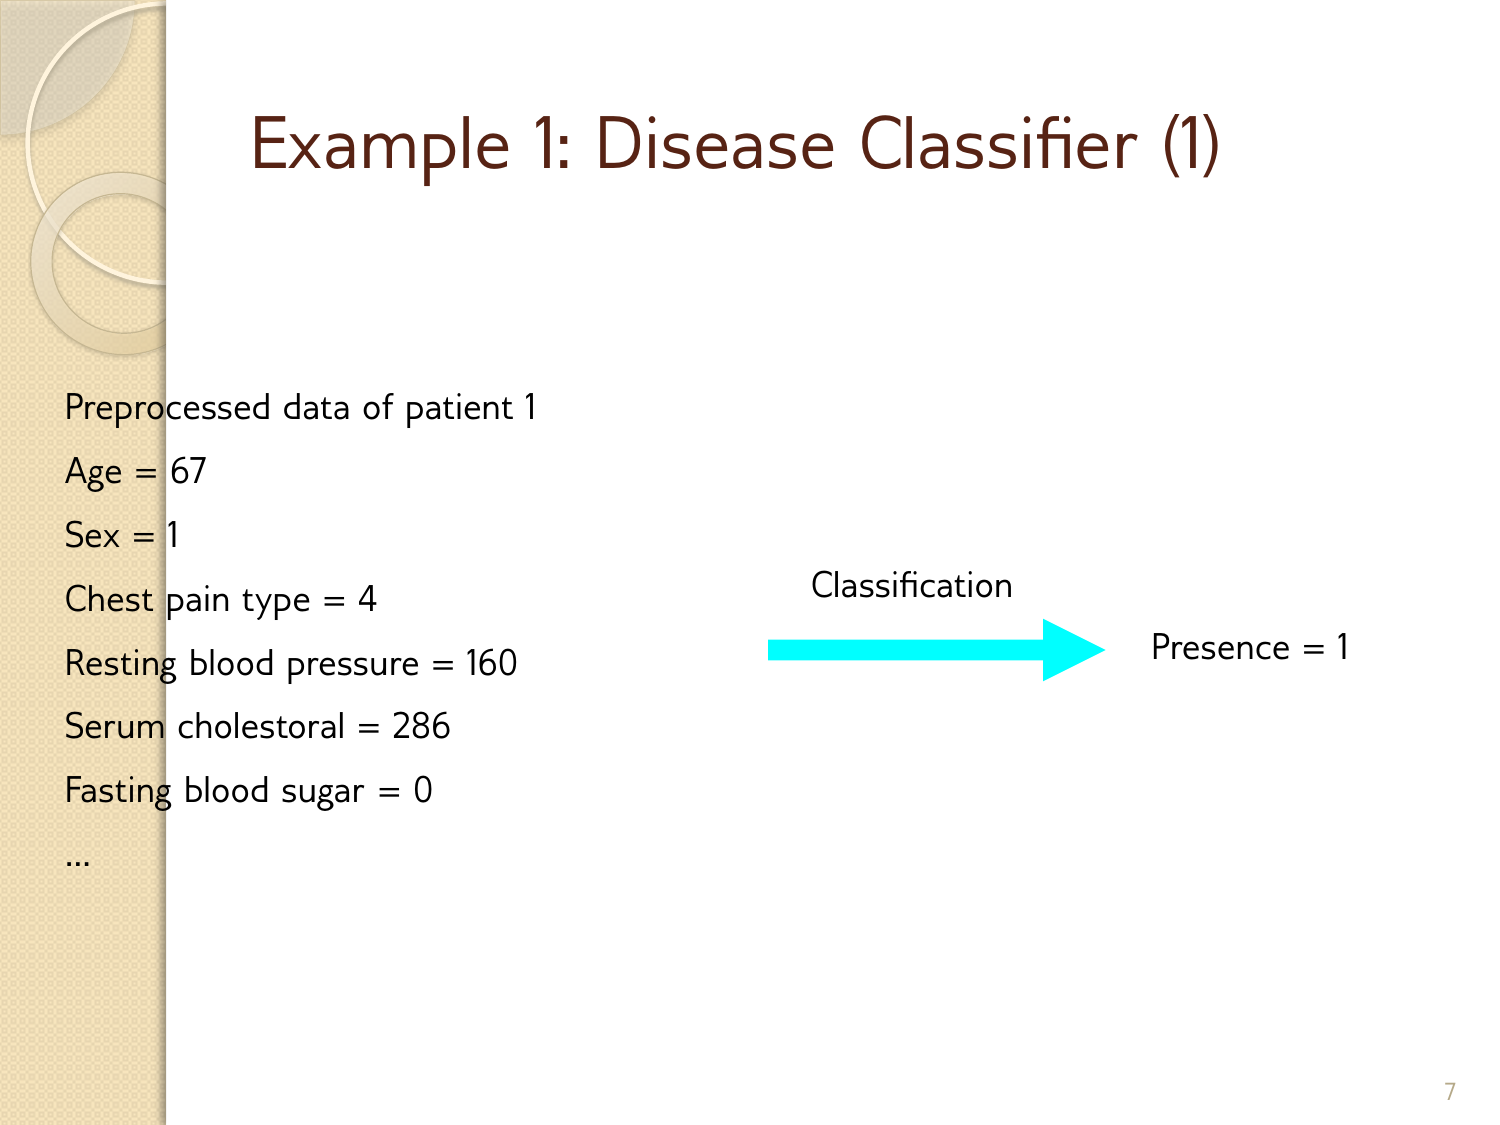

# Example 1: Disease Classifier (1)
Preprocessed data of patient 1
Age = 67
Sex = 1
Chest pain type = 4
Resting blood pressure = 160
Serum cholestoral = 286
Fasting blood sugar = 0
…
Classification
Presence = 1

7